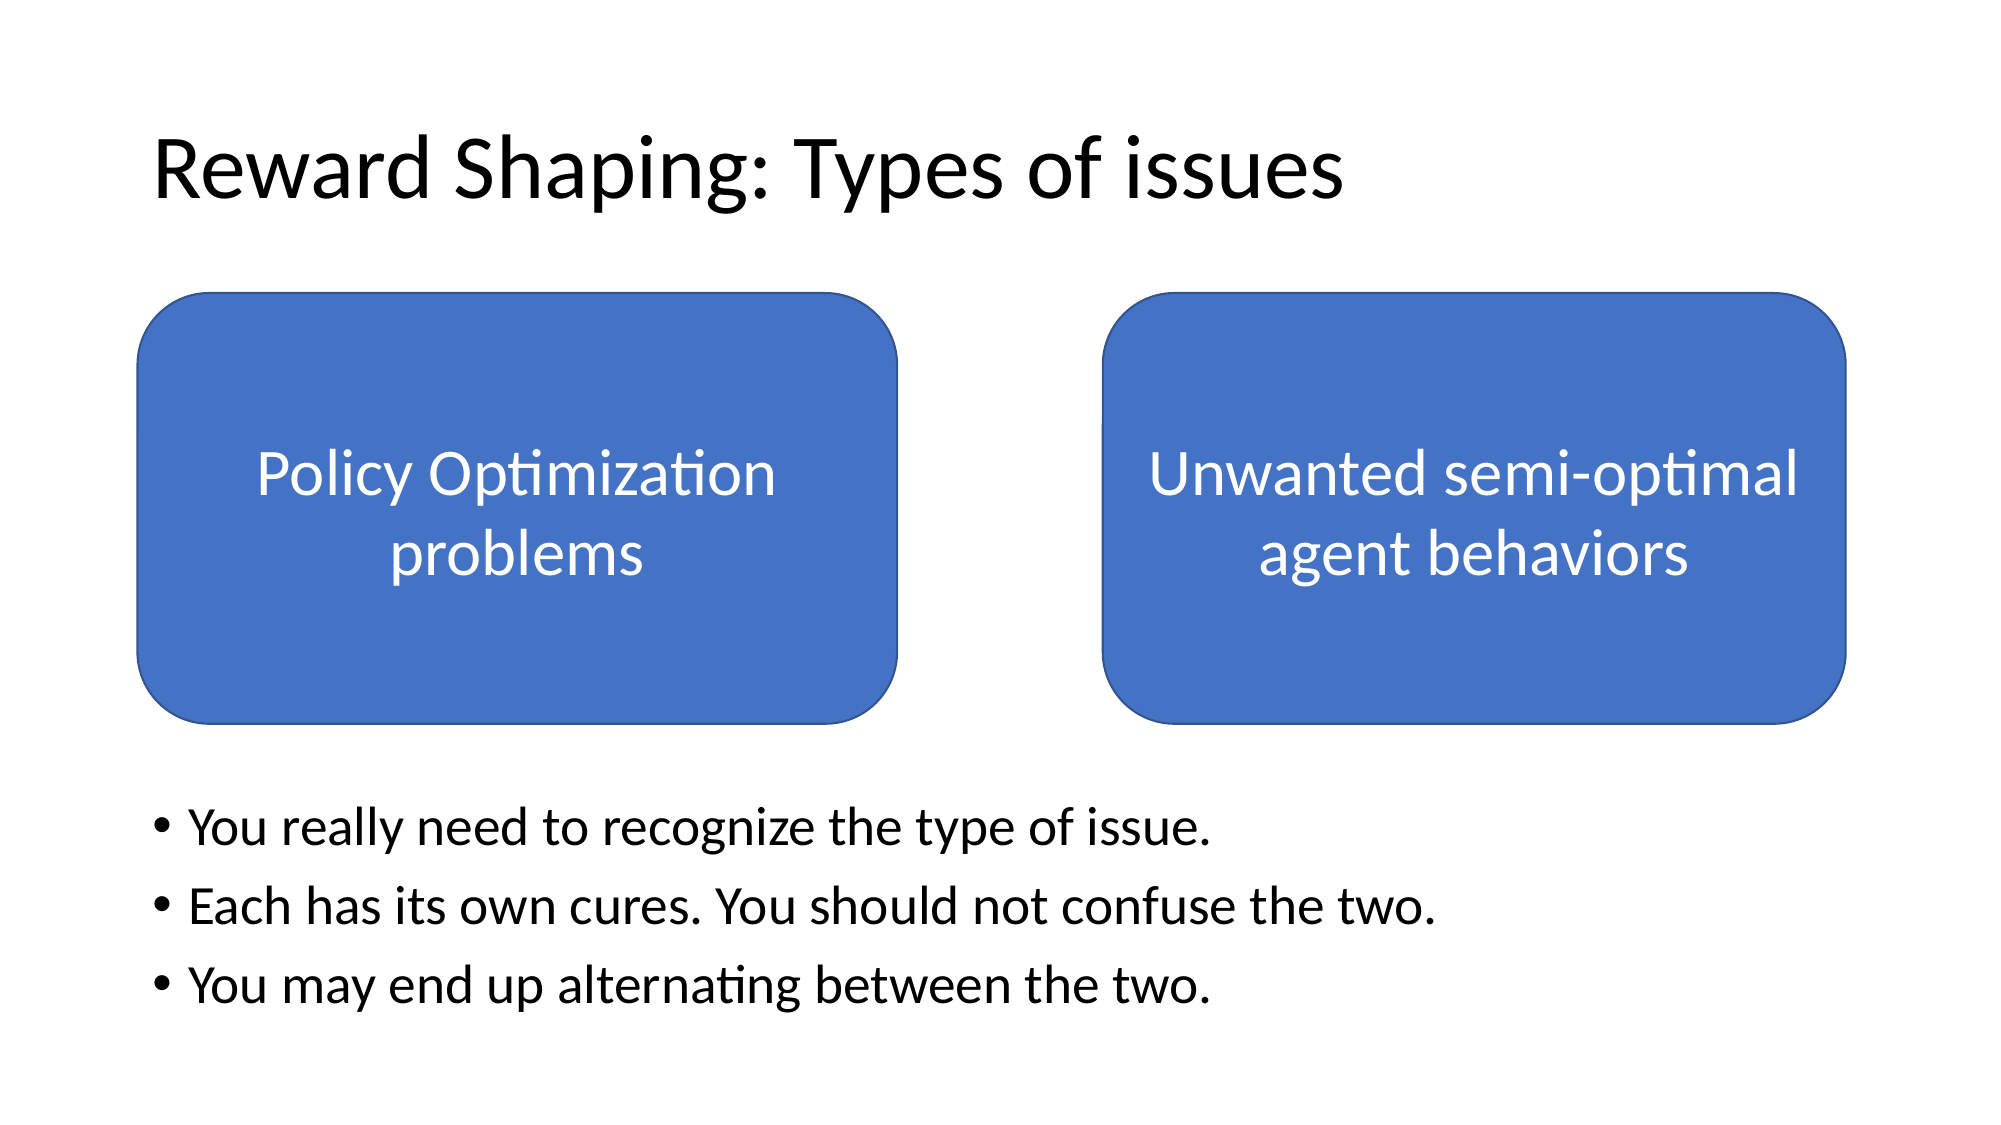

# Reward Shaping: Types of issues
Policy Optimization problems
Unwanted semi-optimal agent behaviors
You really need to recognize the type of issue.
Each has its own cures. You should not confuse the two.
You may end up alternating between the two.